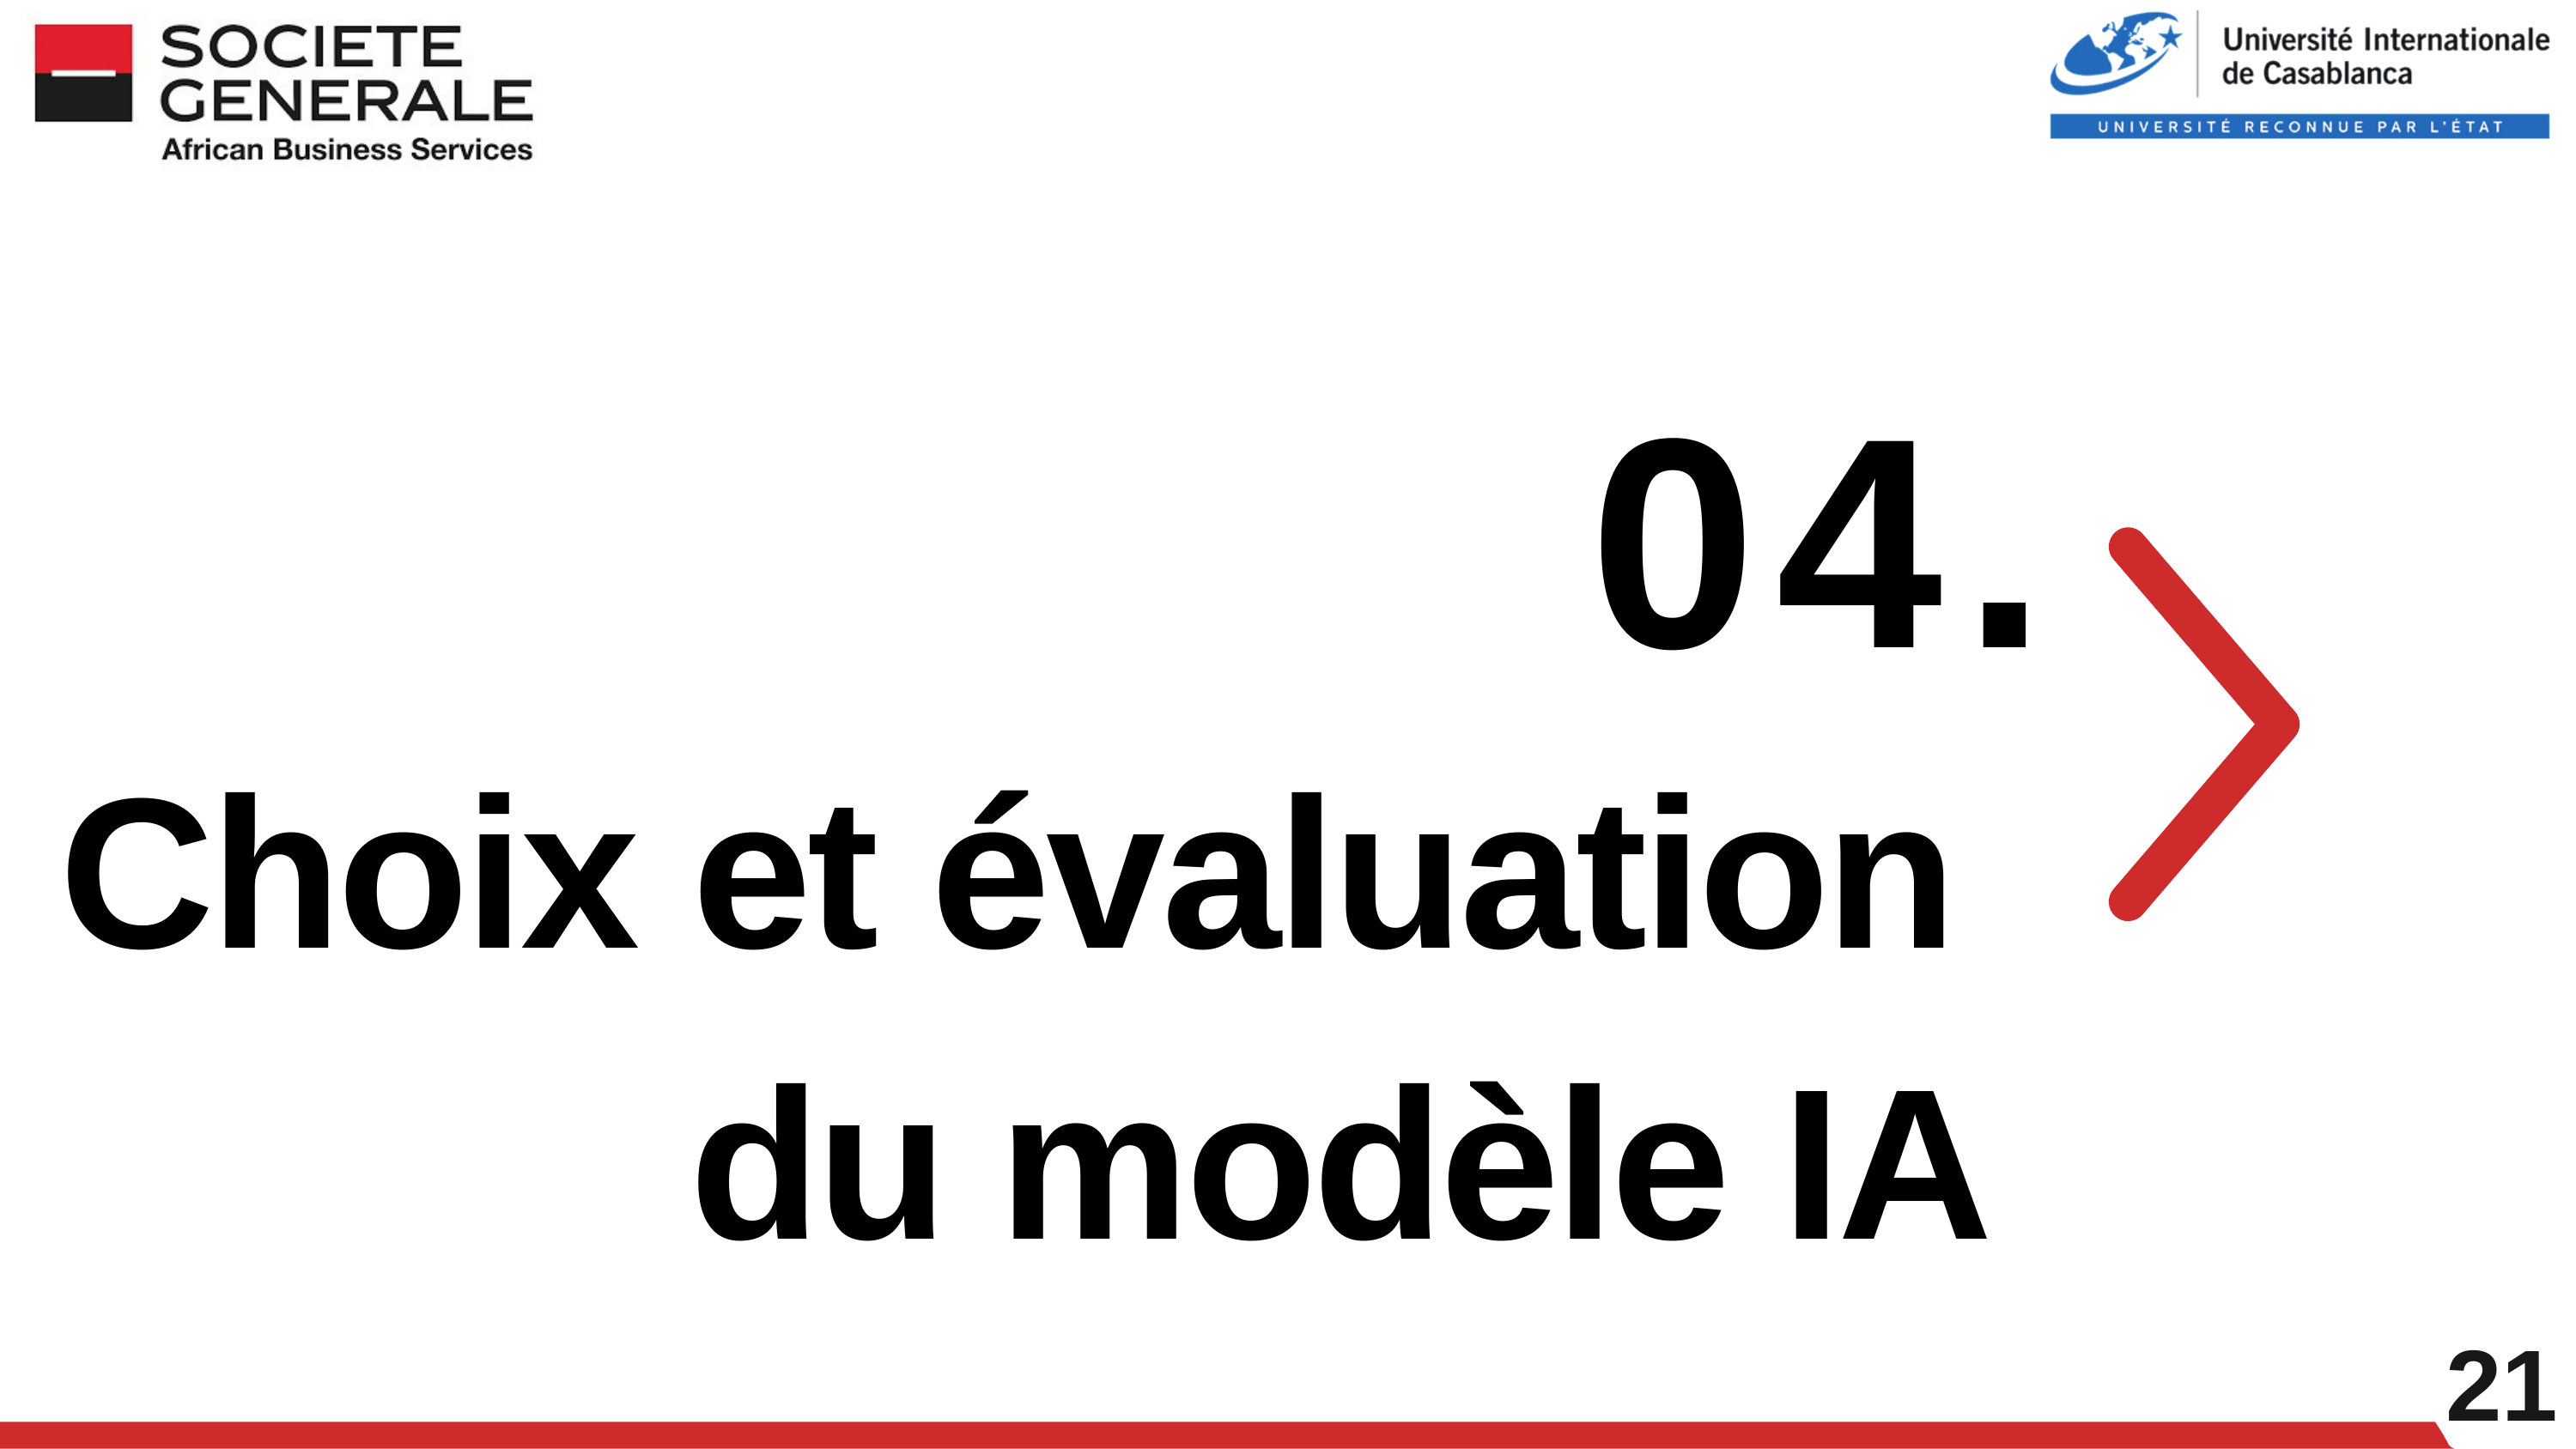

04.

 Choix et évaluation
du modèle IA
21